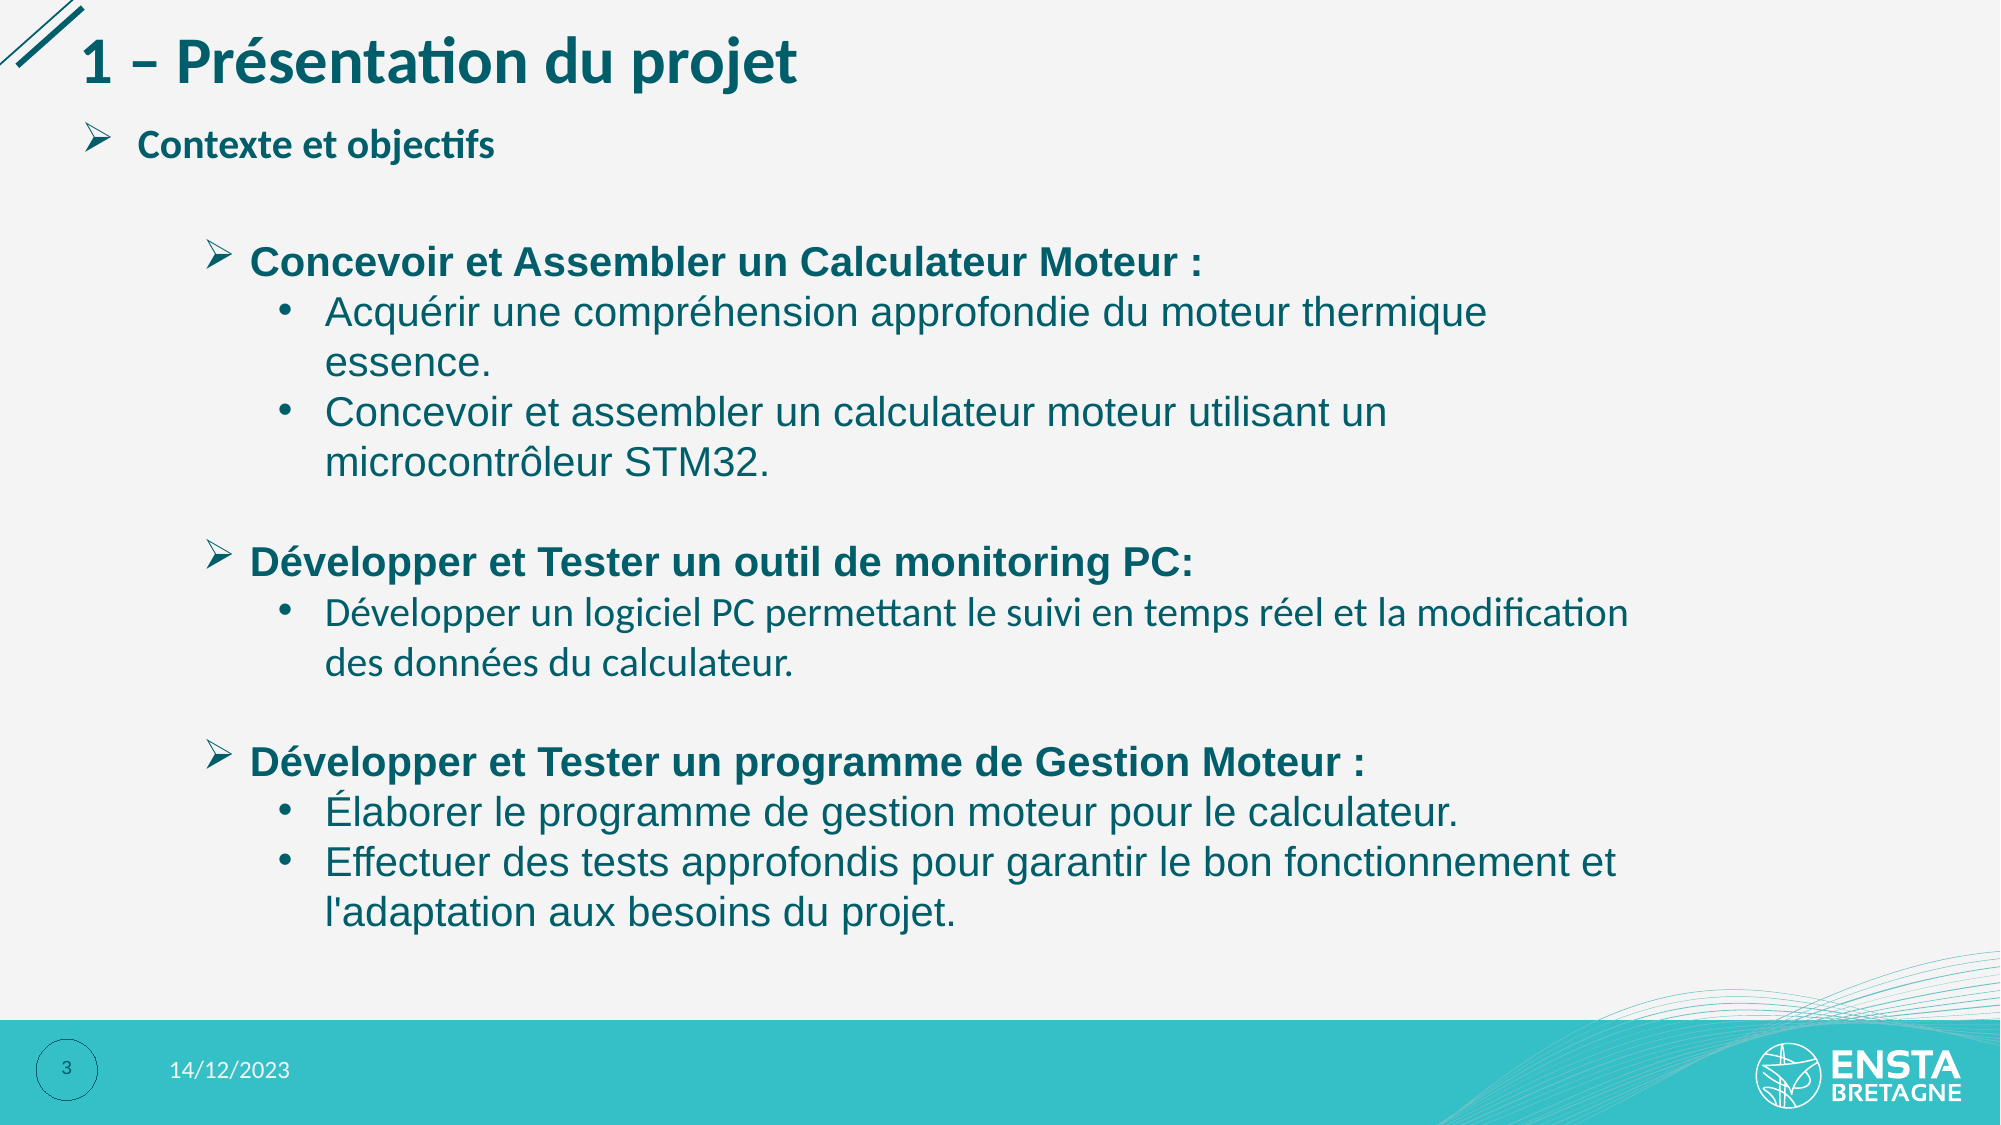

# 1 – Présentation du projet
Contexte et objectifs
Concevoir et Assembler un Calculateur Moteur :
Acquérir une compréhension approfondie du moteur thermique essence.
Concevoir et assembler un calculateur moteur utilisant un microcontrôleur STM32.

Développer et Tester un outil de monitoring PC:
Développer un logiciel PC permettant le suivi en temps réel et la modification des données du calculateur.

Développer et Tester un programme de Gestion Moteur :
Élaborer le programme de gestion moteur pour le calculateur.
Effectuer des tests approfondis pour garantir le bon fonctionnement et l'adaptation aux besoins du projet.

3
14/12/2023